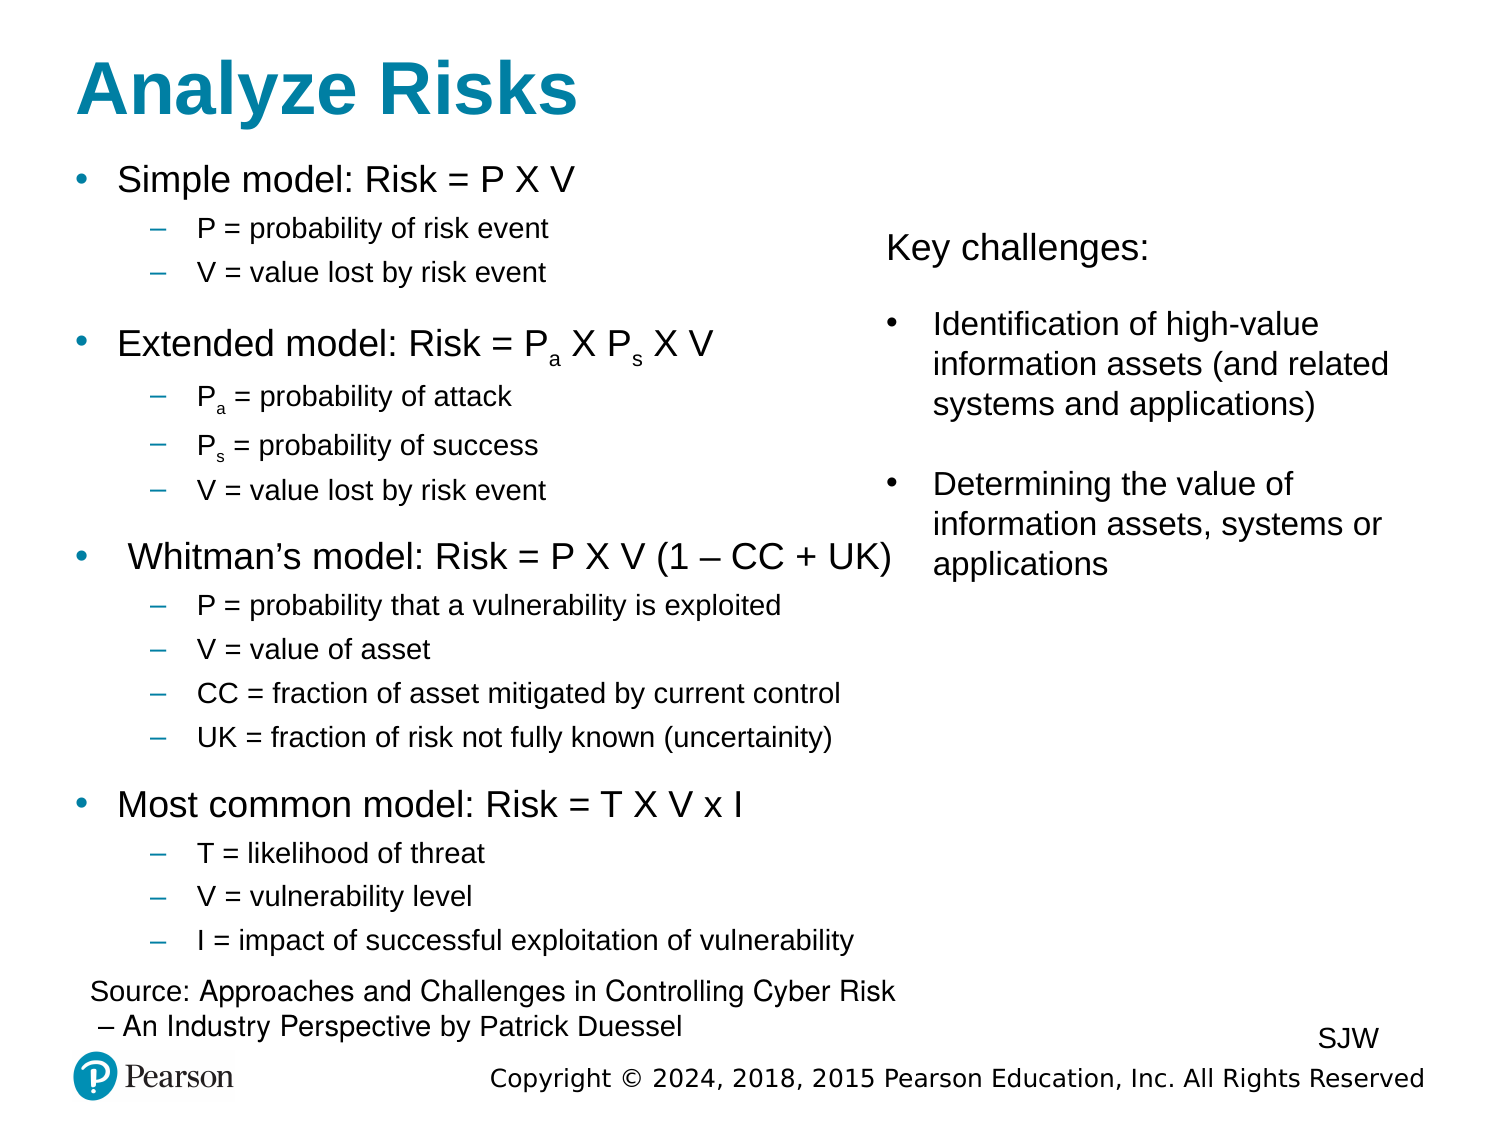

# Analyze Risks
Simple model: Risk = P X V
P = probability of risk event
V = value lost by risk event
Extended model: Risk = Pa X Ps X V
Pa = probability of attack
Ps = probability of success
V = value lost by risk event
 Whitman’s model: Risk = P X V (1 – CC + UK)
P = probability that a vulnerability is exploited
V = value of asset
CC = fraction of asset mitigated by current control
UK = fraction of risk not fully known (uncertainity)
Most common model: Risk = T X V x I
T = likelihood of threat
V = vulnerability level
I = impact of successful exploitation of vulnerability

Key challenges:

Identification of high-value information assets (and related systems and applications)

Determining the value of information assets, systems or applications
Source: Approaches and Challenges in Controlling Cyber Risk
 – An Industry Perspective by Patrick Duessel
SJW